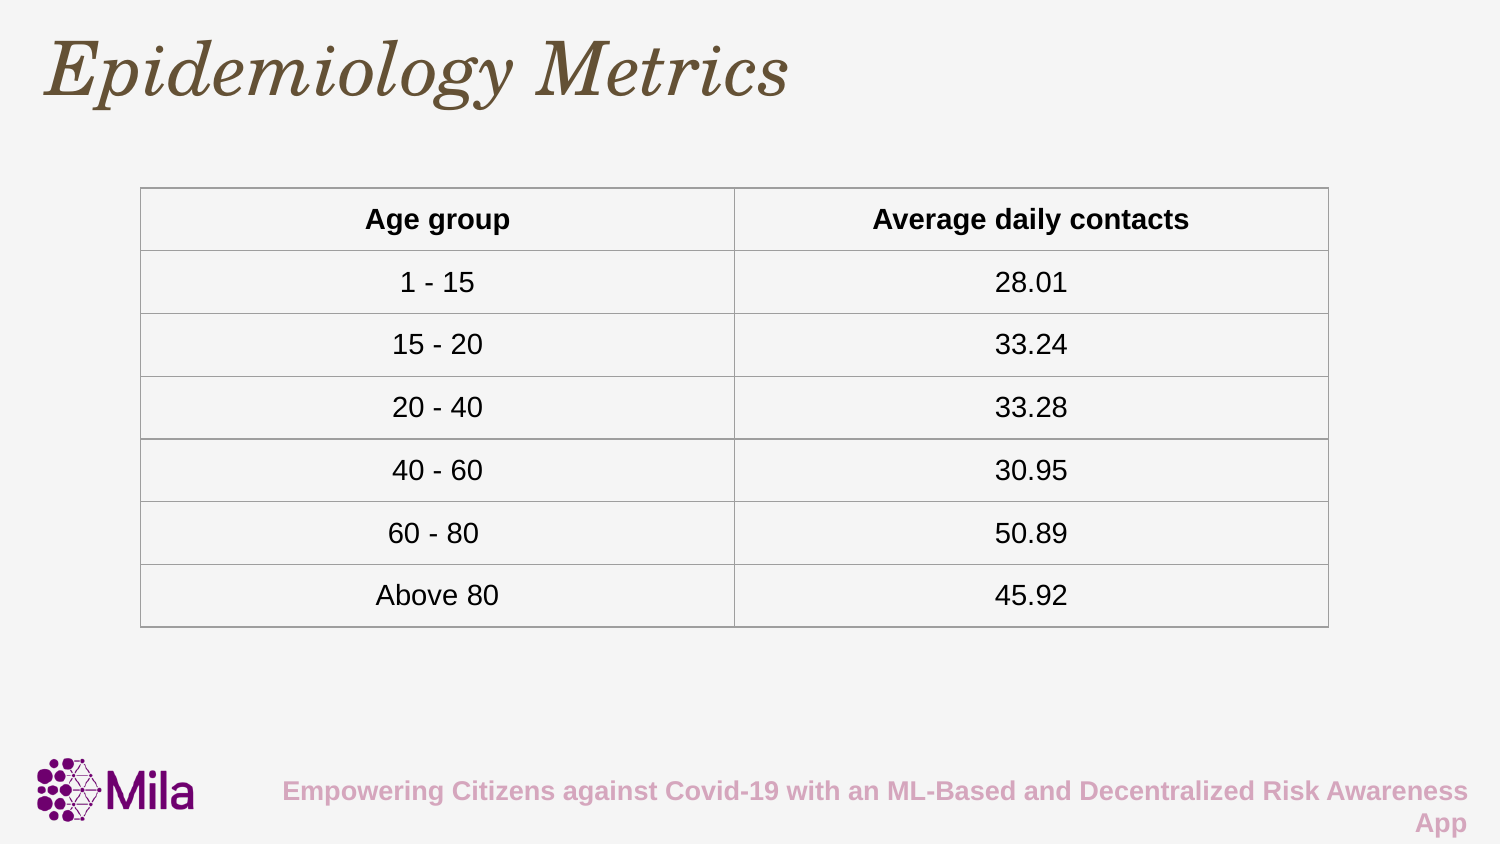

# Epidemiology Metrics
| Age group | Average daily contacts |
| --- | --- |
| 1 - 15 | 28.01 |
| 15 - 20 | 33.24 |
| 20 - 40 | 33.28 |
| 40 - 60 | 30.95 |
| 60 - 80 | 50.89 |
| Above 80 | 45.92 |
Empowering Citizens against Covid-19 with an ML-Based and Decentralized Risk Awareness App